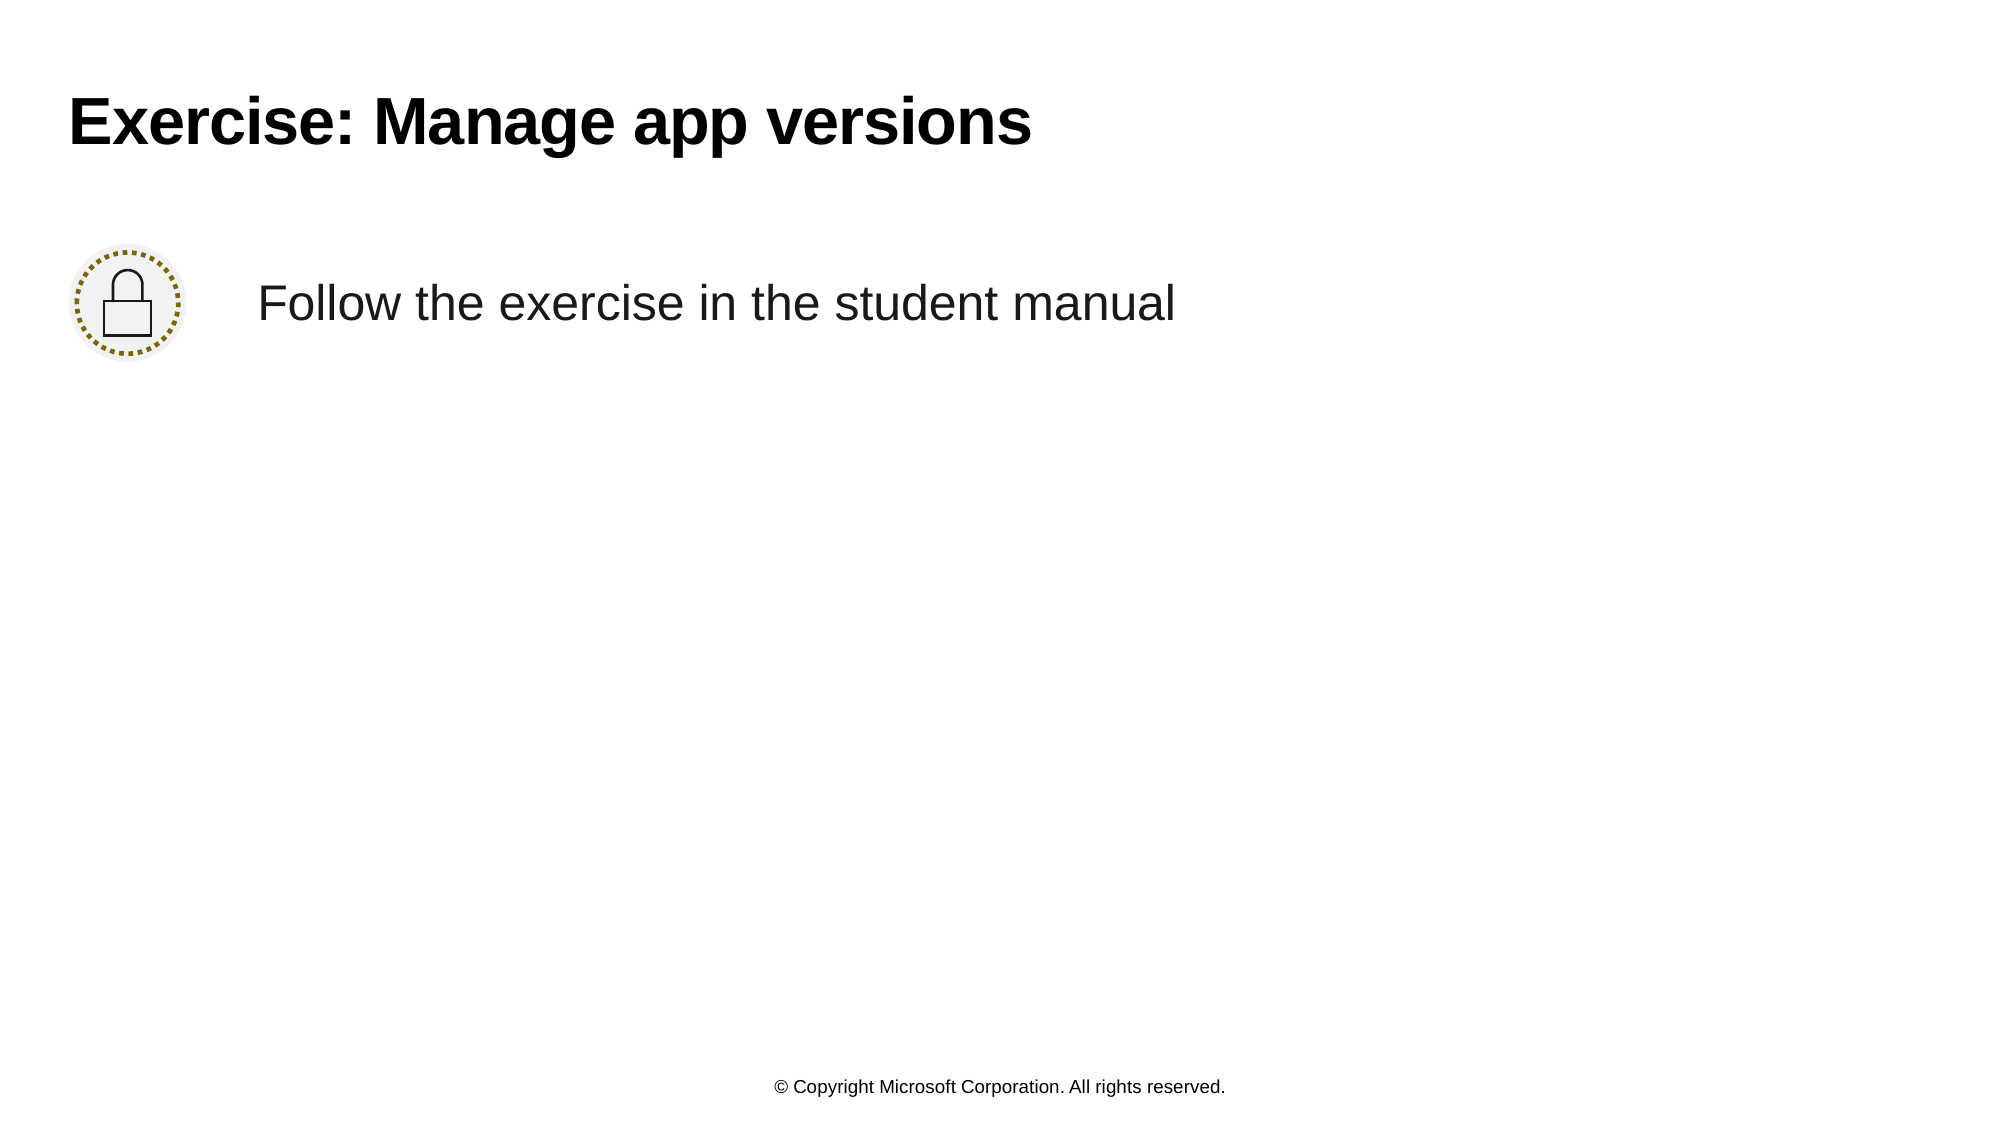

# Exercise: Manage app versions
Follow the exercise in the student manual